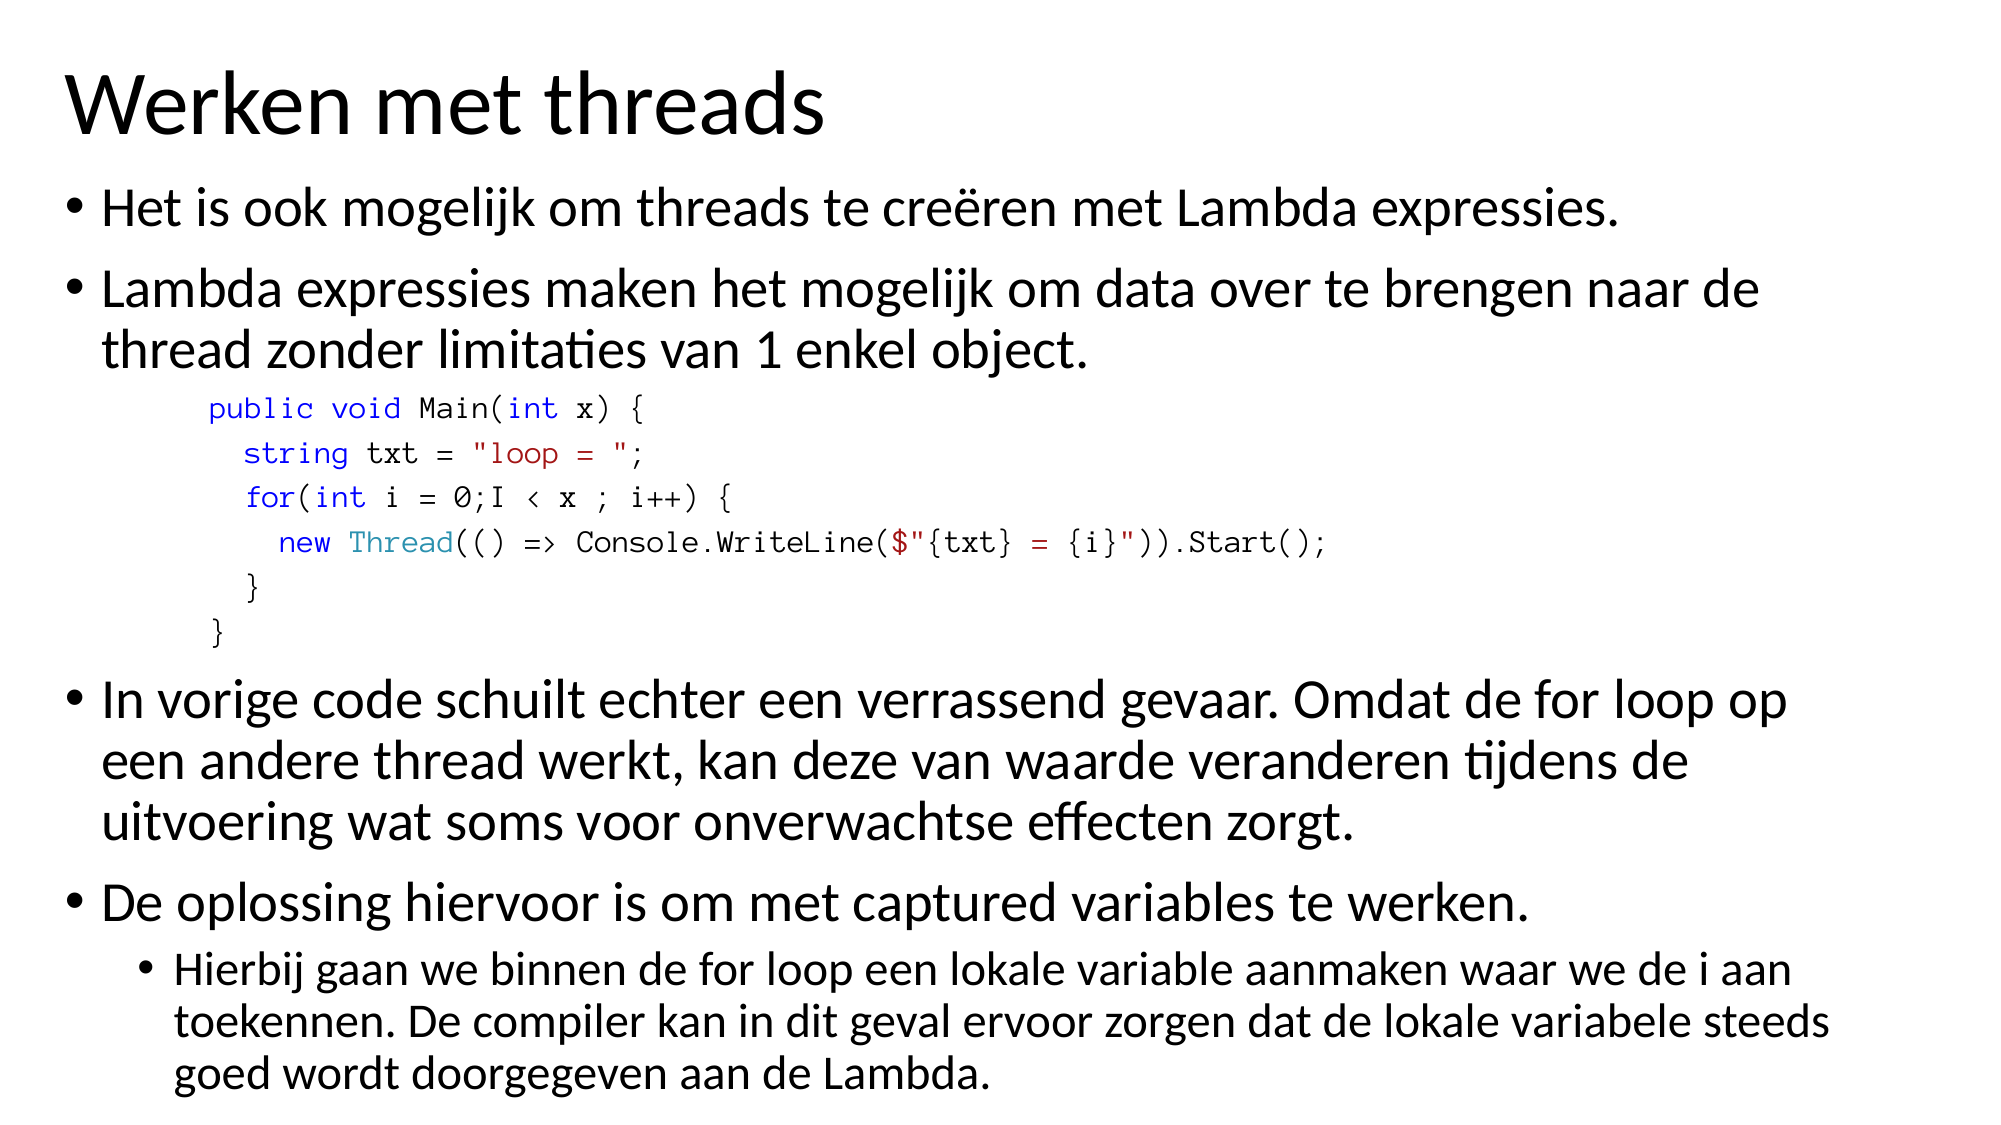

# Werken met threads
Het is ook mogelijk om threads te creëren met Lambda expressies.
Lambda expressies maken het mogelijk om data over te brengen naar de thread zonder limitaties van 1 enkel object.
public void Main(int x) {
  string txt = "loop = ";
  for(int i = 0;I < x ; i++) {
    new Thread(() => Console.WriteLine($"{txt} = {i}")).Start();
  }
}
In vorige code schuilt echter een verrassend gevaar. Omdat de for loop op een andere thread werkt, kan deze van waarde veranderen tijdens de uitvoering wat soms voor onverwachtse effecten zorgt.
De oplossing hiervoor is om met captured variables te werken.
Hierbij gaan we binnen de for loop een lokale variable aanmaken waar we de i aan toekennen. De compiler kan in dit geval ervoor zorgen dat de lokale variabele steeds goed wordt doorgegeven aan de Lambda.